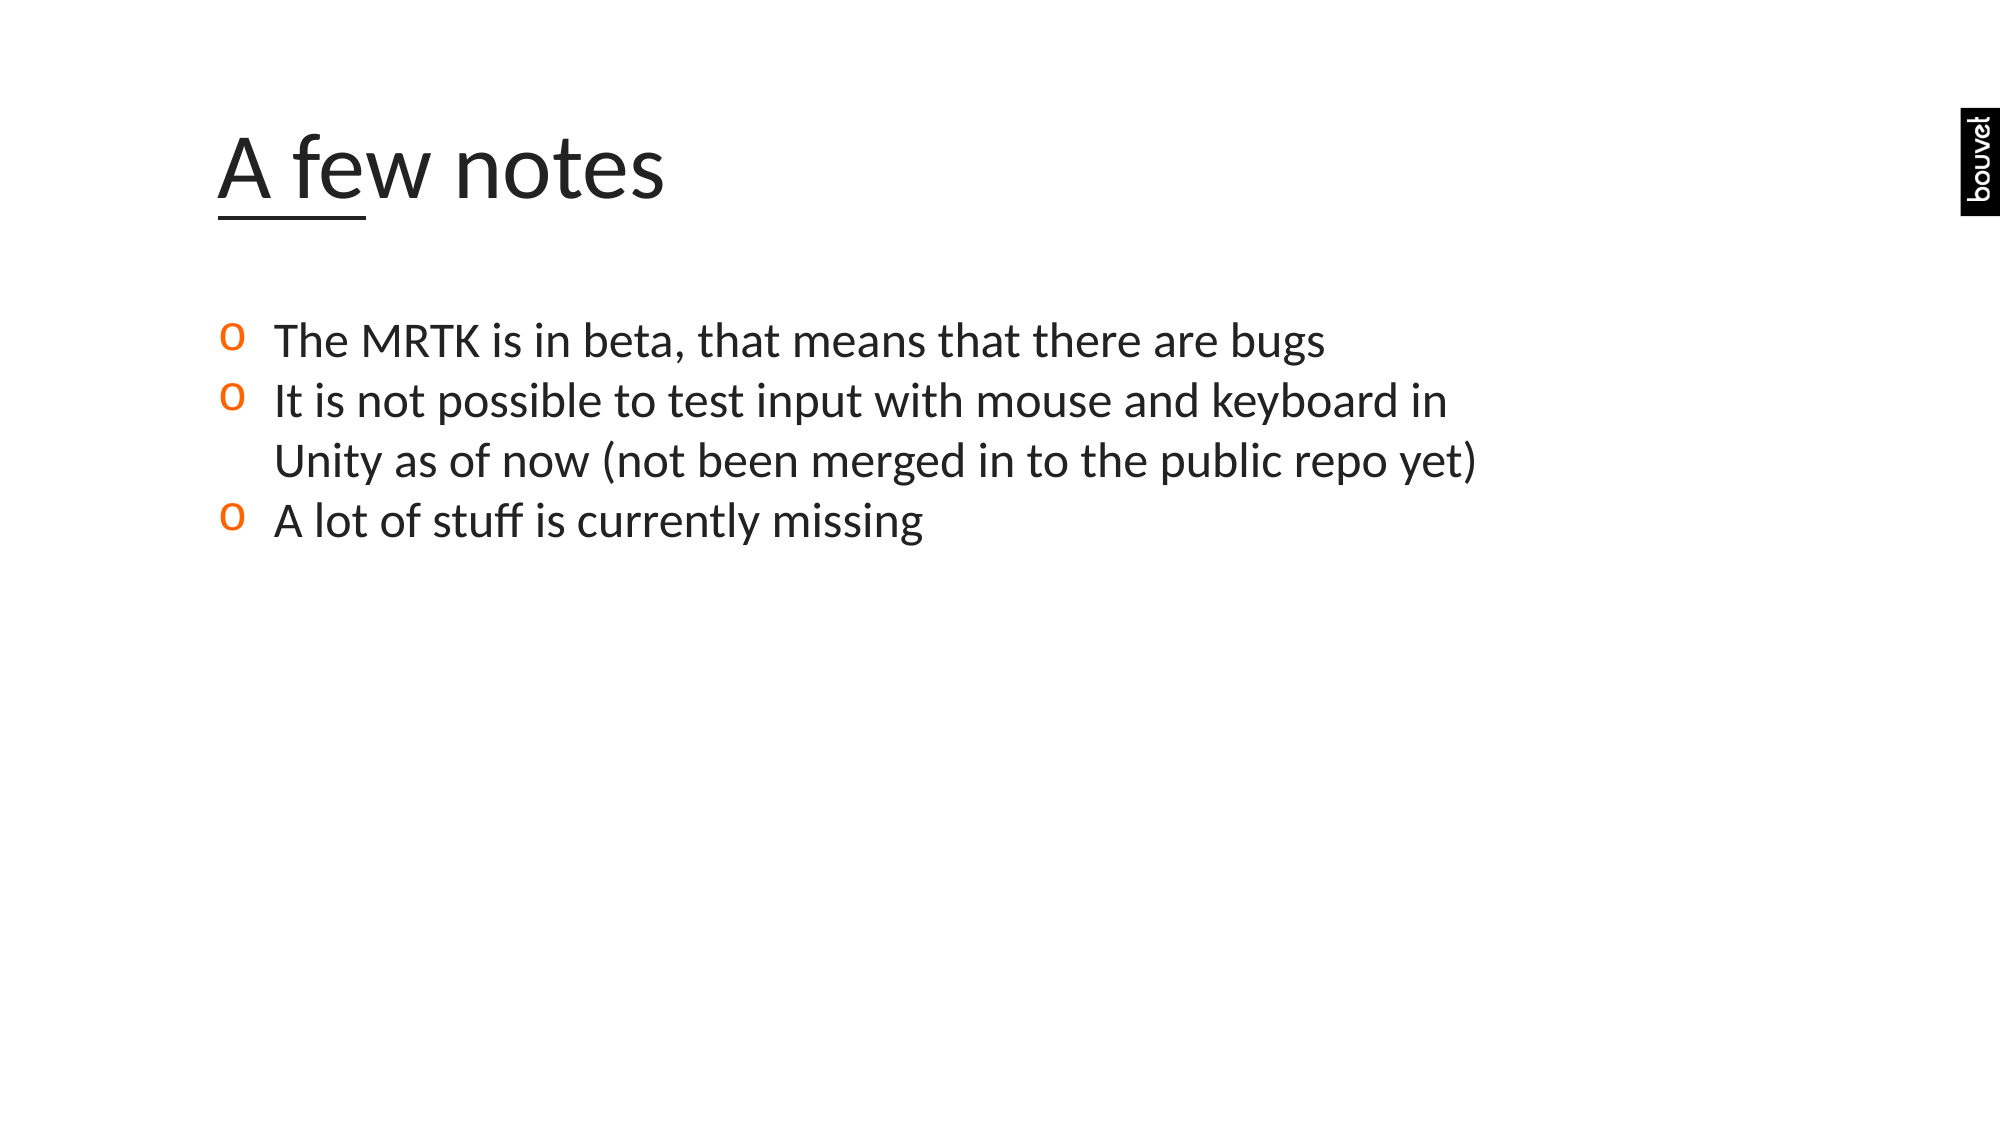

# A few notes
The MRTK is in beta, that means that there are bugs
It is not possible to test input with mouse and keyboard in Unity as of now (not been merged in to the public repo yet)
A lot of stuff is currently missing